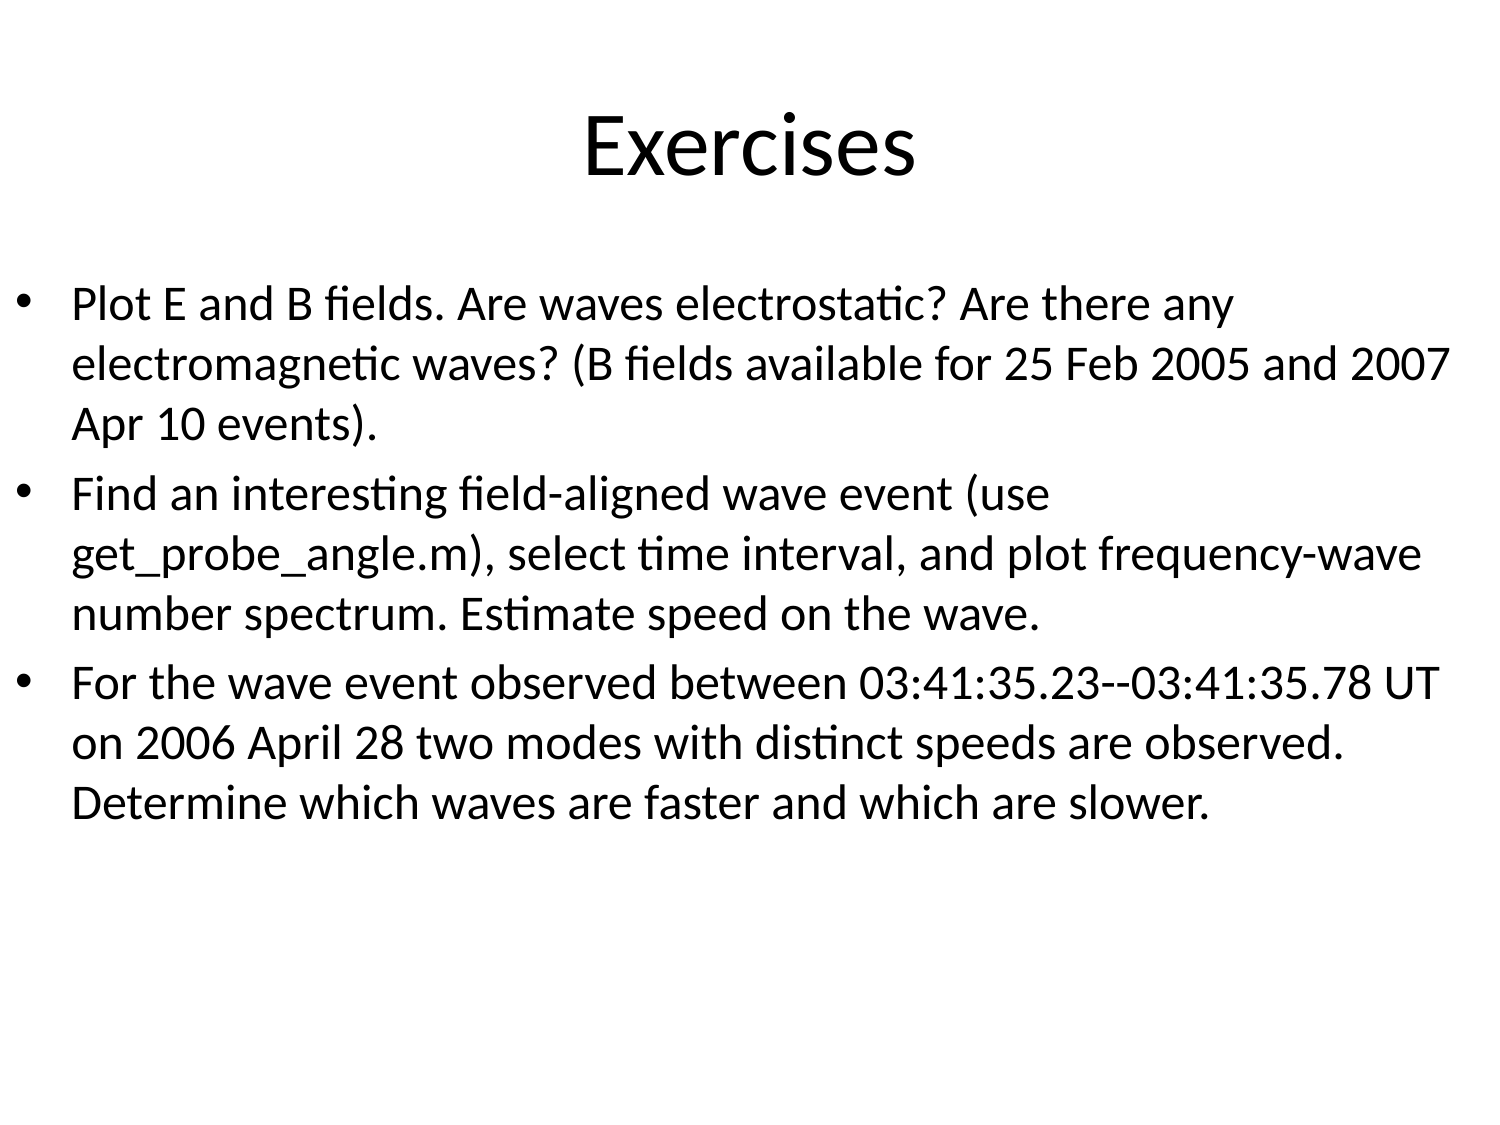

# Exercises
Plot E and B fields. Are waves electrostatic? Are there any electromagnetic waves? (B fields available for 25 Feb 2005 and 2007 Apr 10 events).
Find an interesting field-aligned wave event (use get_probe_angle.m), select time interval, and plot frequency-wave number spectrum. Estimate speed on the wave.
For the wave event observed between 03:41:35.23--03:41:35.78 UT on 2006 April 28 two modes with distinct speeds are observed. Determine which waves are faster and which are slower.